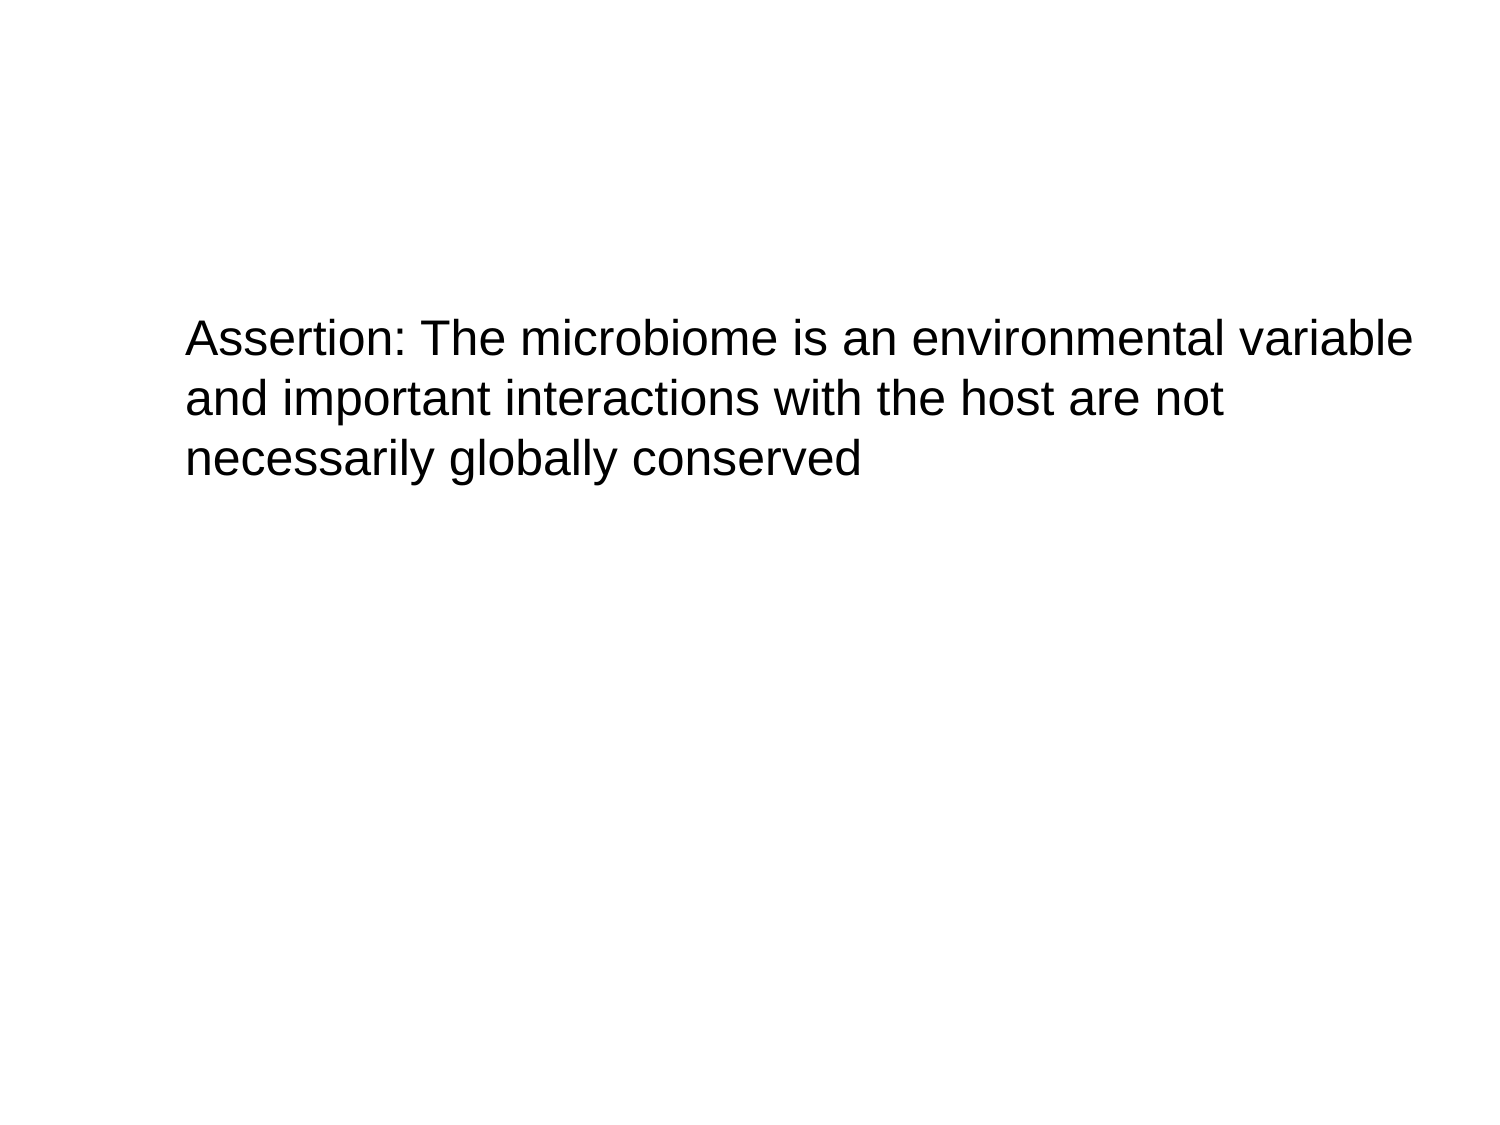

Assertion: The microbiome is an environmental variable
	and important interactions with the host are not
	necessarily globally conserved